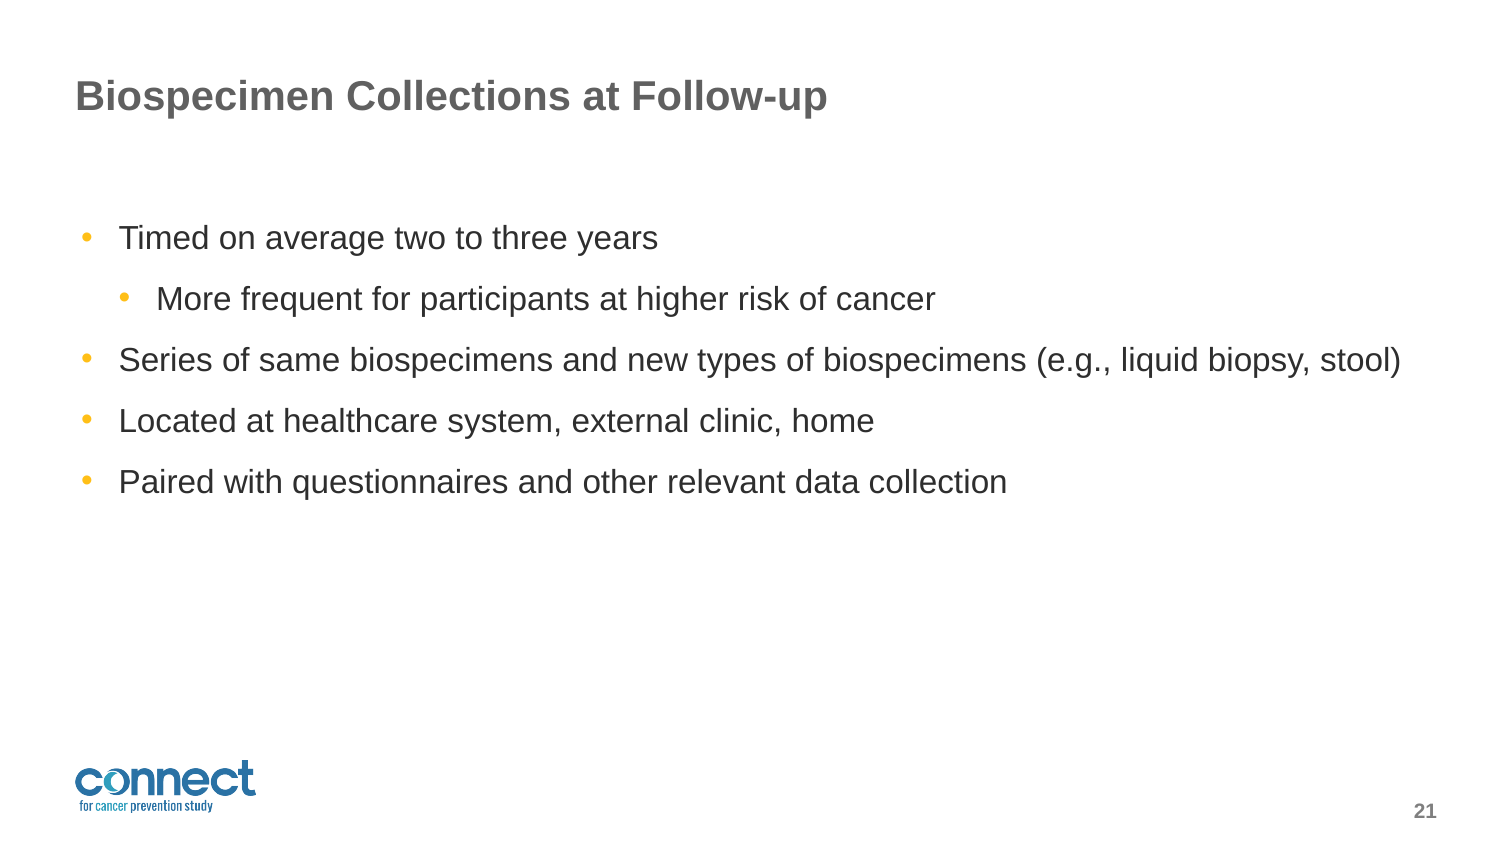

# Biospecimen Collections at Follow-up
Timed on average two to three years
More frequent for participants at higher risk of cancer
Series of same biospecimens and new types of biospecimens (e.g., liquid biopsy, stool)
Located at healthcare system, external clinic, home
Paired with questionnaires and other relevant data collection